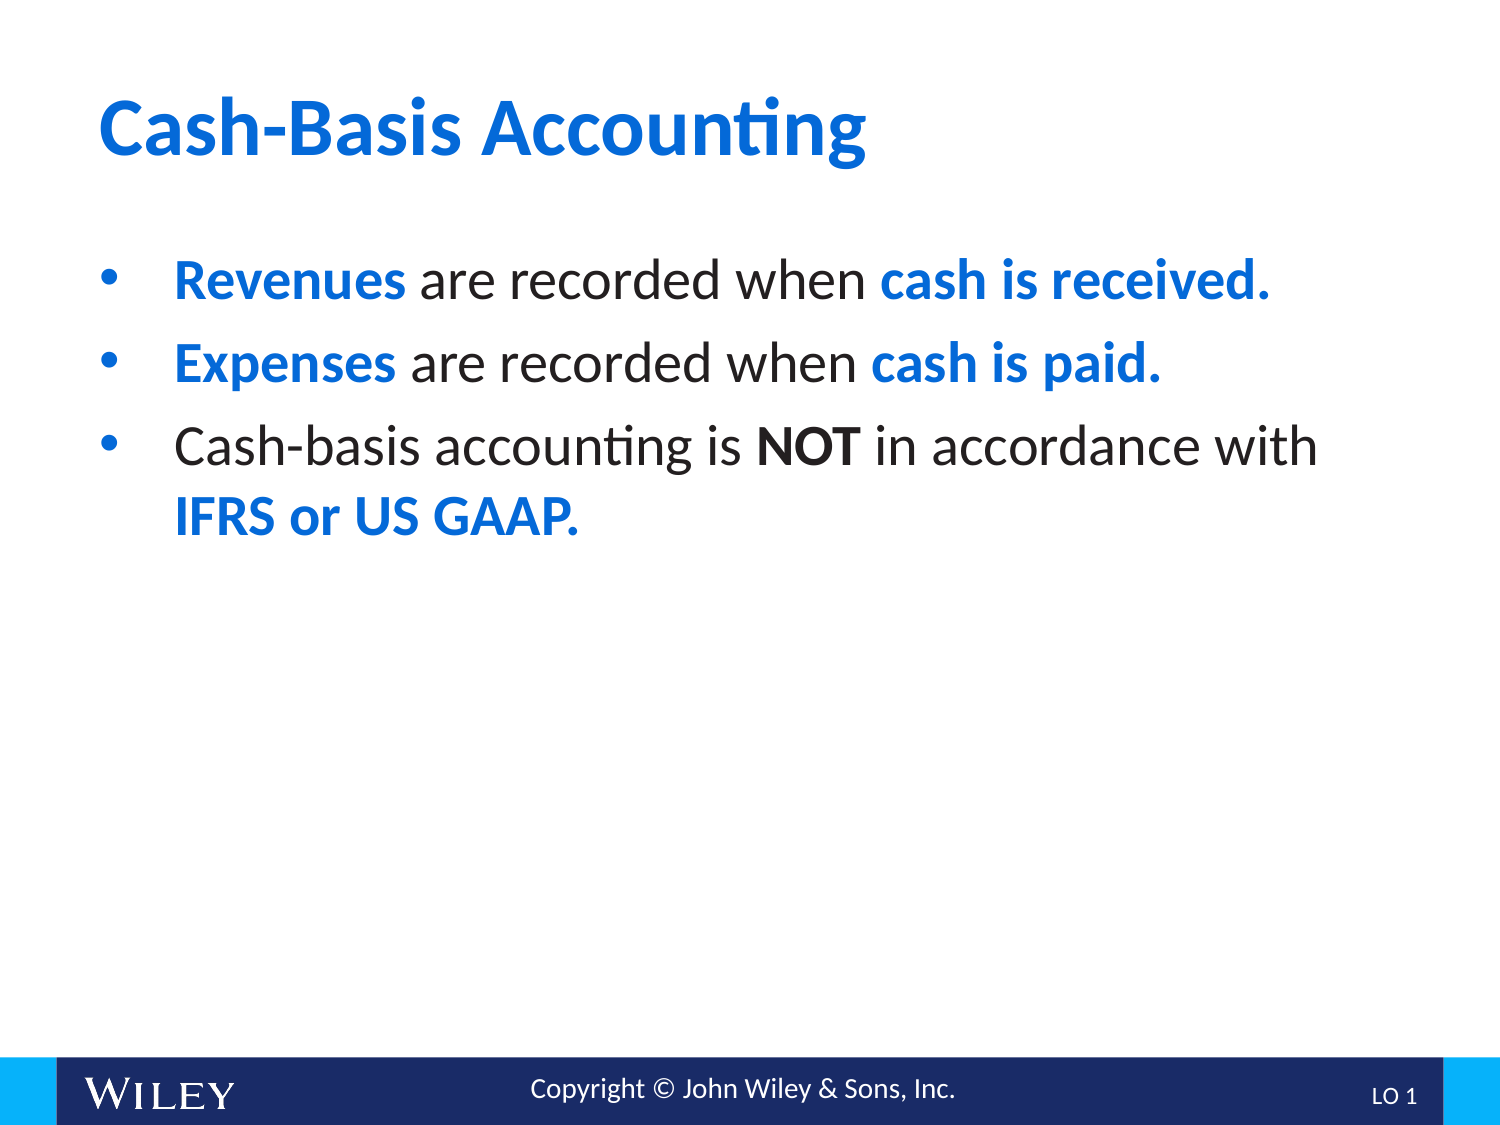

# Cash-Basis Accounting
Revenues are recorded when cash is received.
Expenses are recorded when cash is paid.
Cash-basis accounting is NOT in accordance with IFRS or US GAAP.
L O 1